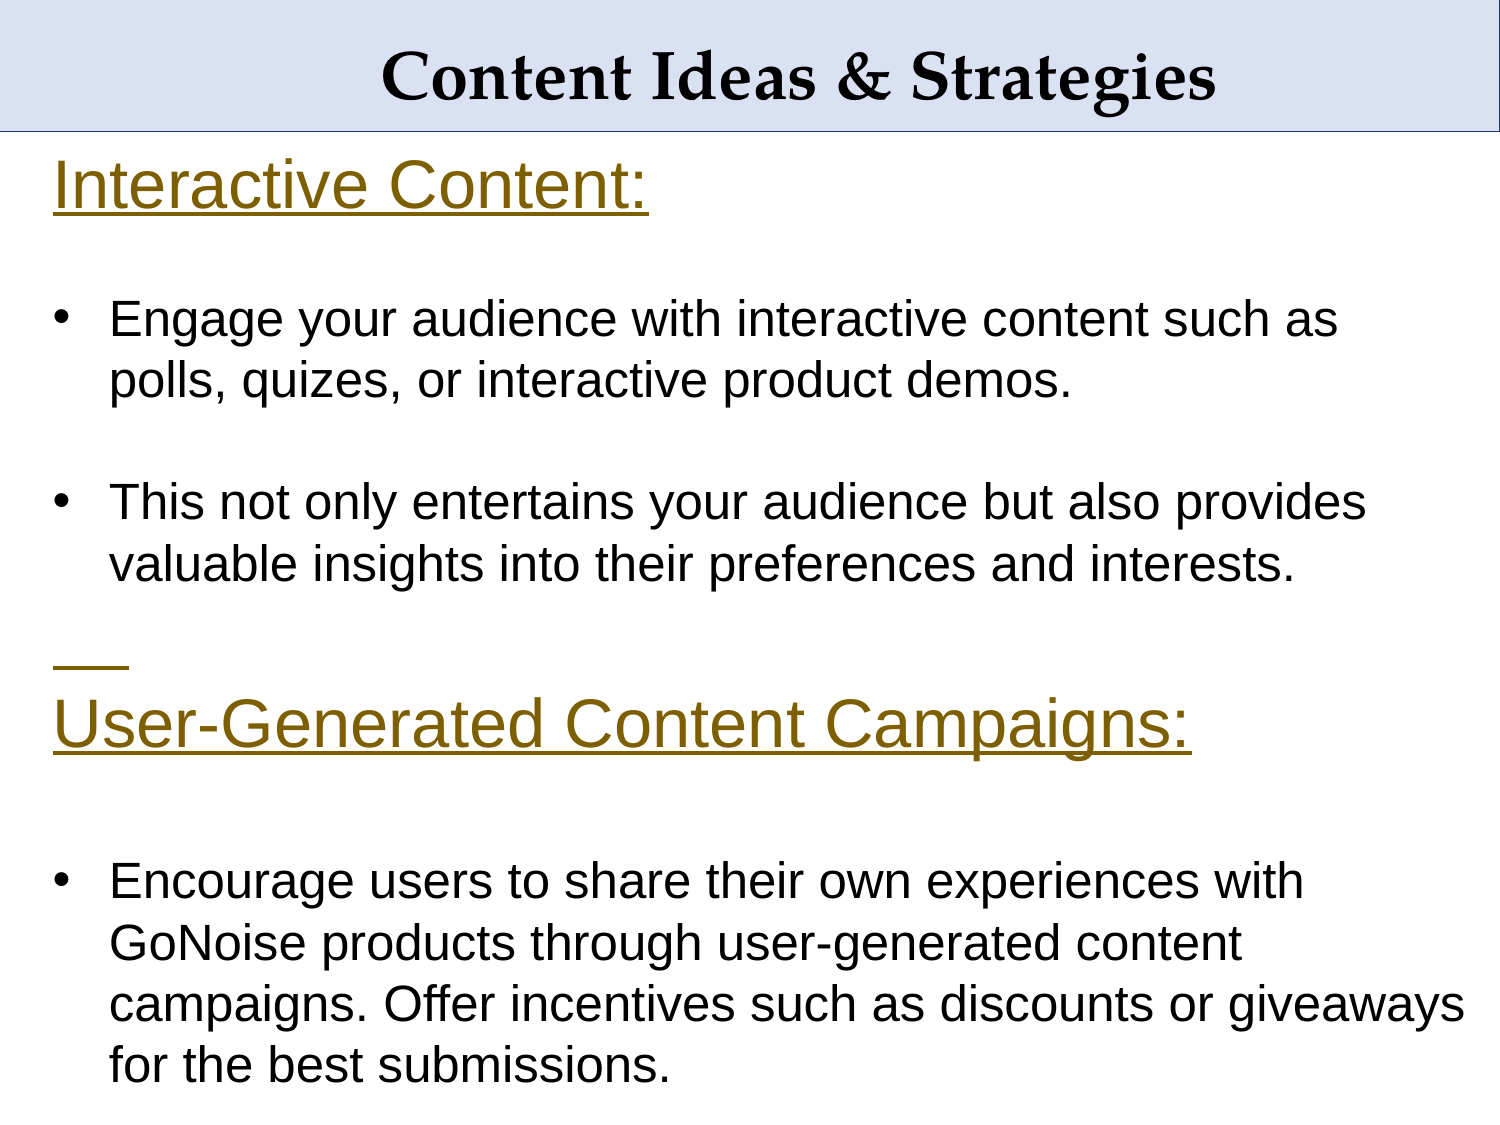

# Content Ideas & Strategies
Interactive Content:

Engage your audience with interactive content such as polls, quizes, or interactive product demos.

This not only entertains your audience but also provides valuable insights into their preferences and interests.

User-Generated Content Campaigns:

Encourage users to share their own experiences with GoNoise products through user-generated content campaigns. Offer incentives such as discounts or giveaways for the best submissions.